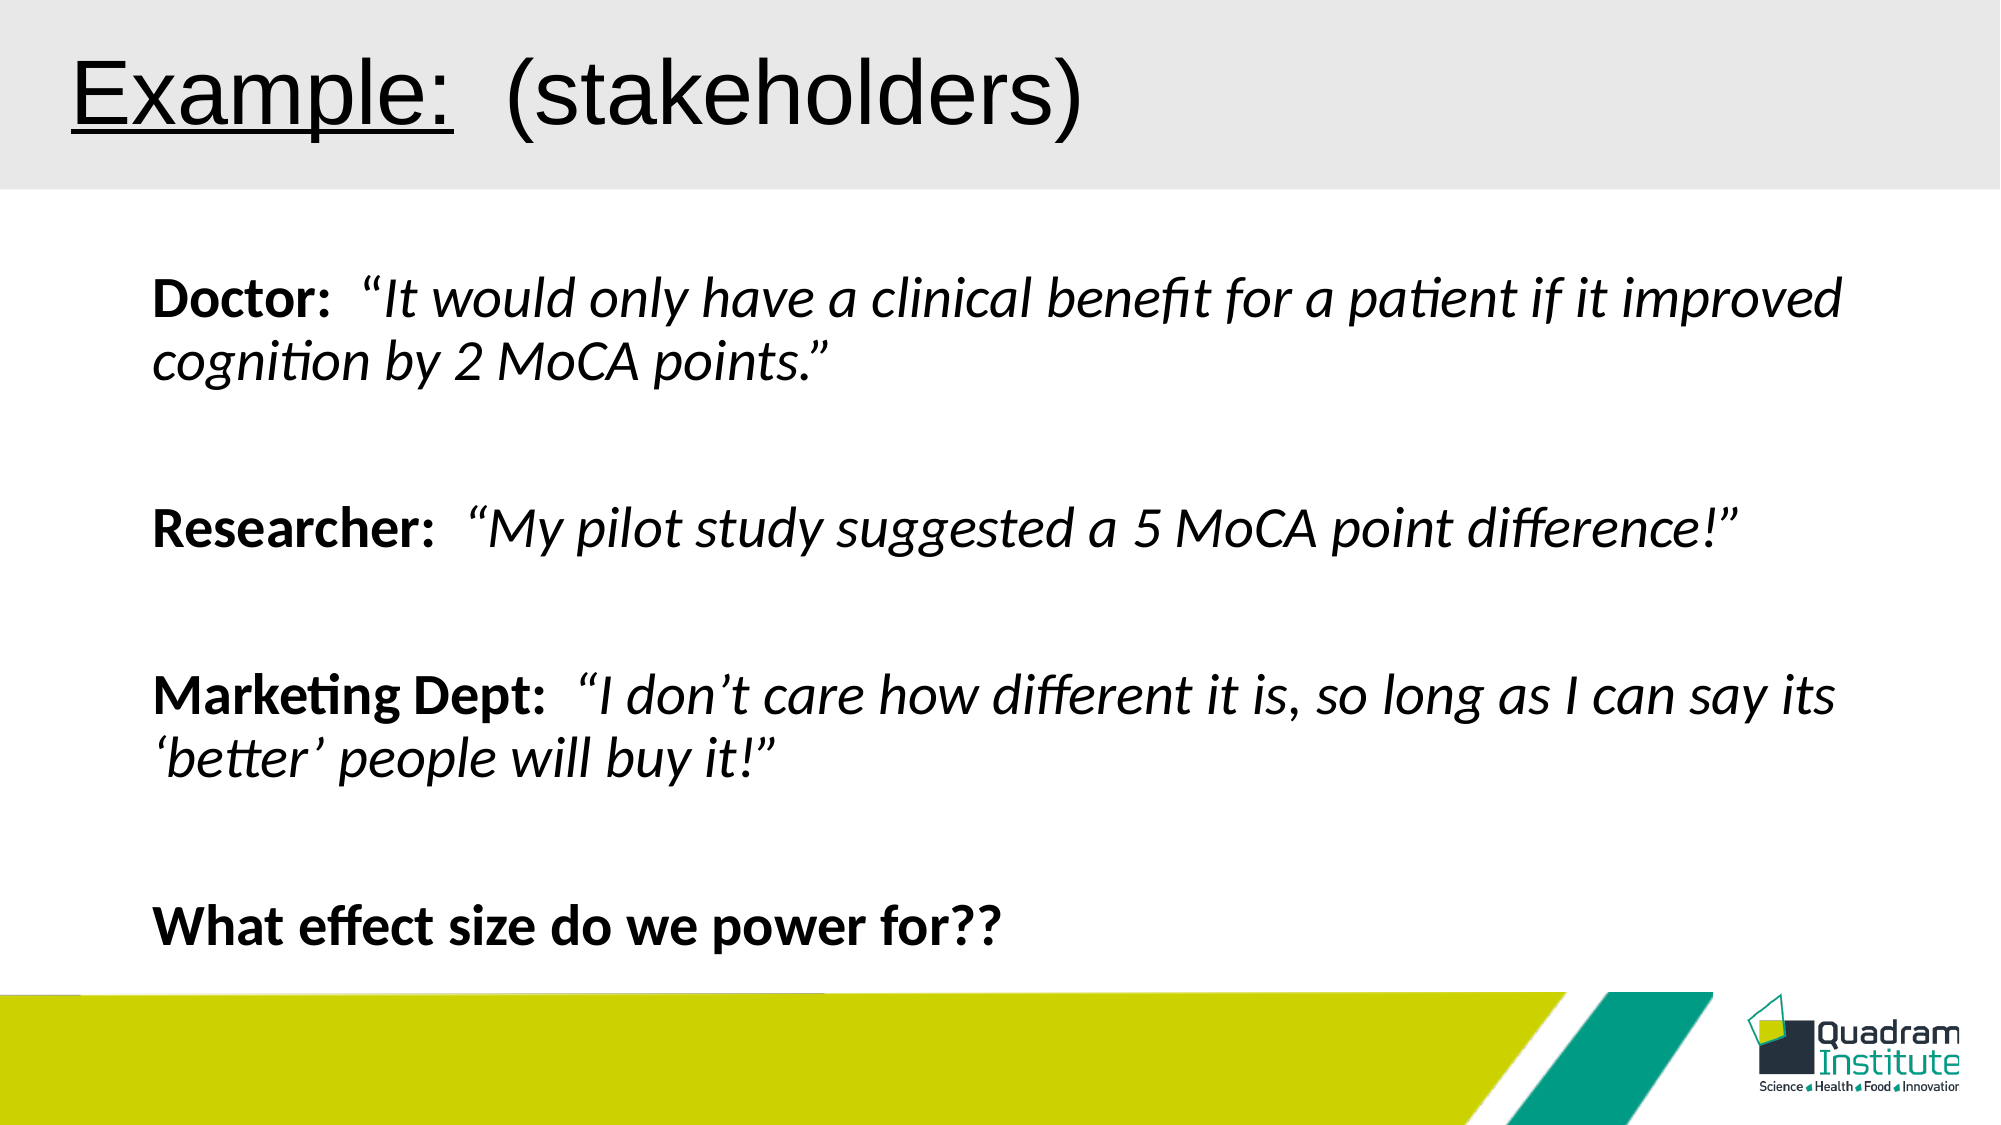

# Example:  (stakeholders)
Doctor:  “It would only have a clinical benefit for a patient if it improved cognition by 2 MoCA points.”

Researcher:  “My pilot study suggested a 5 MoCA point difference!”

Marketing Dept:  “I don’t care how different it is, so long as I can say its ‘better’ people will buy it!”

What effect size do we power for??